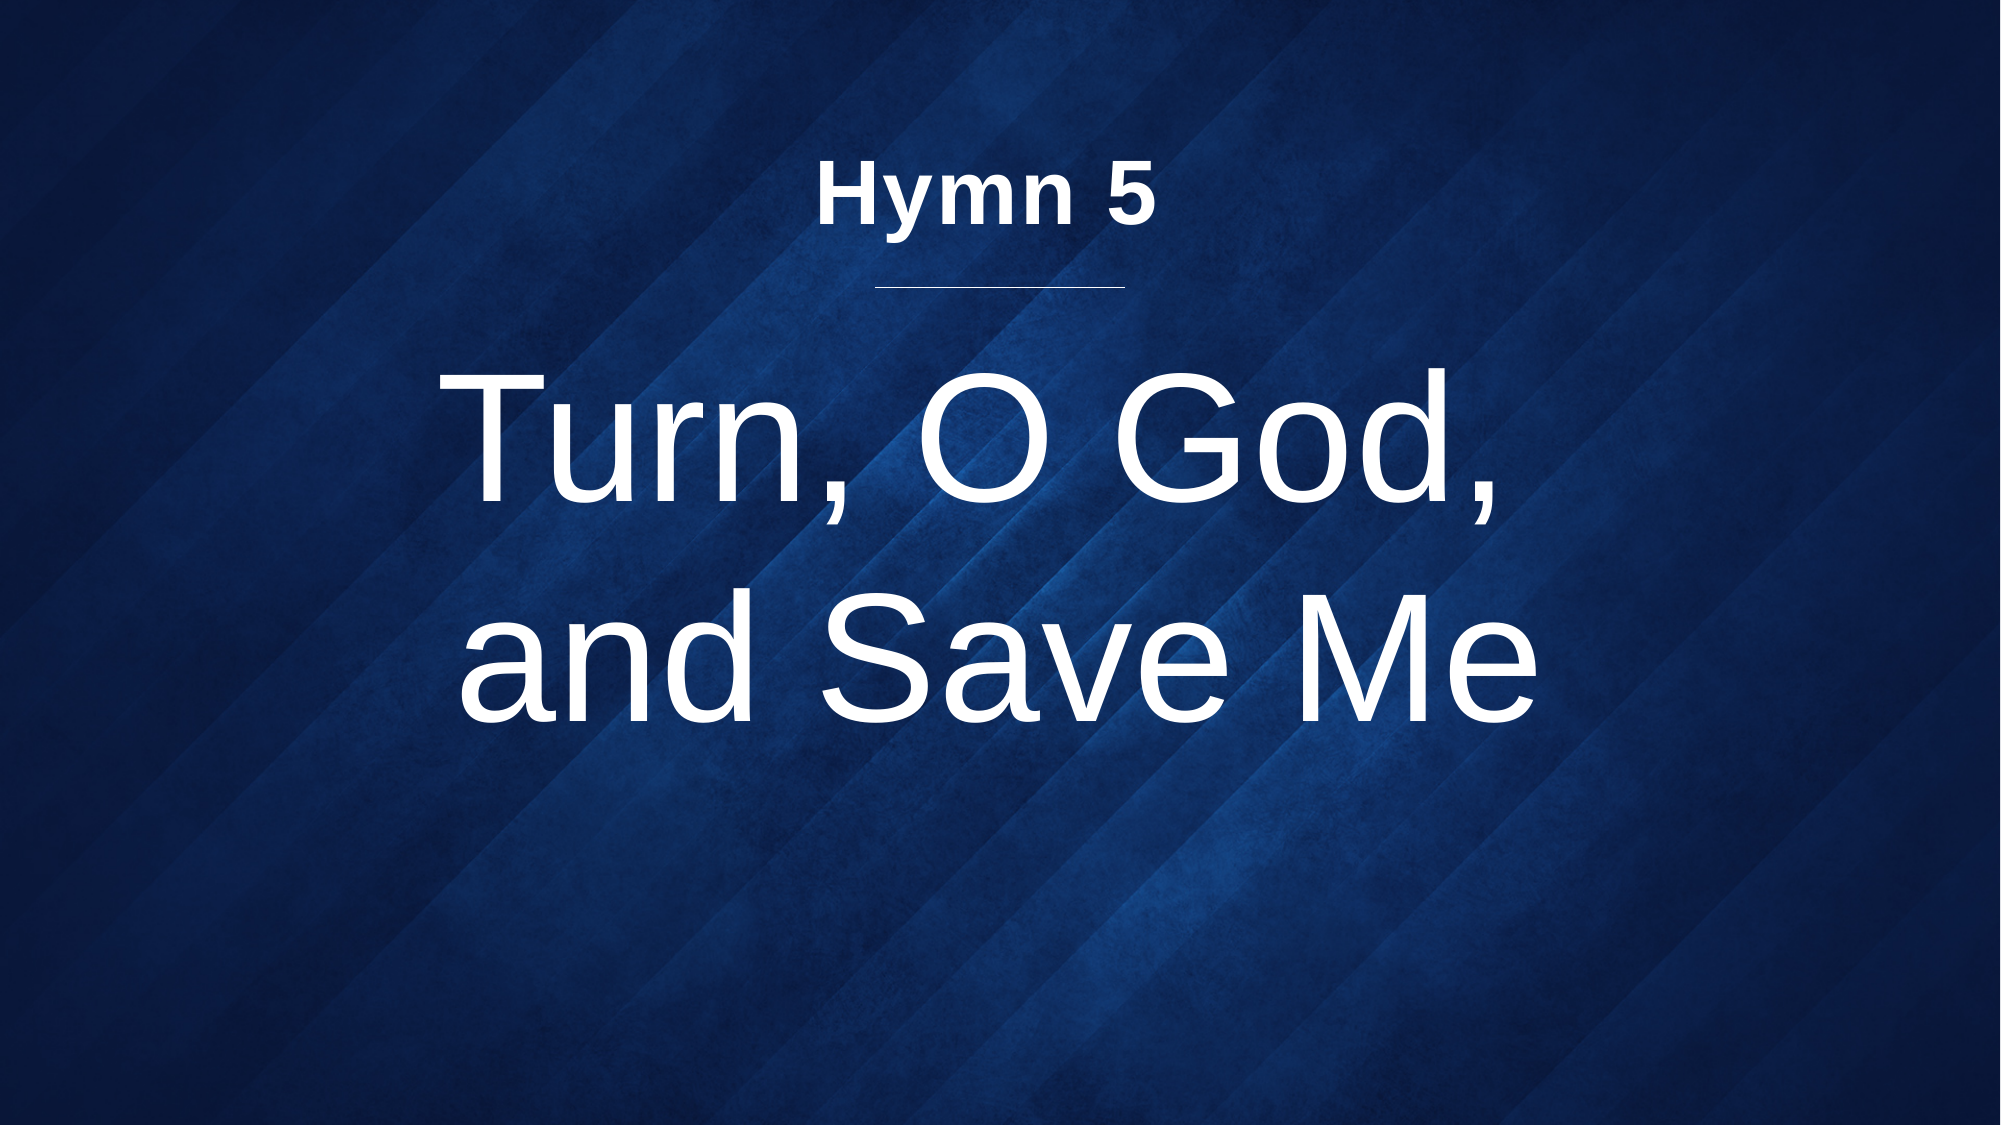

Hymn 5
# Turn, O God, and Save Me